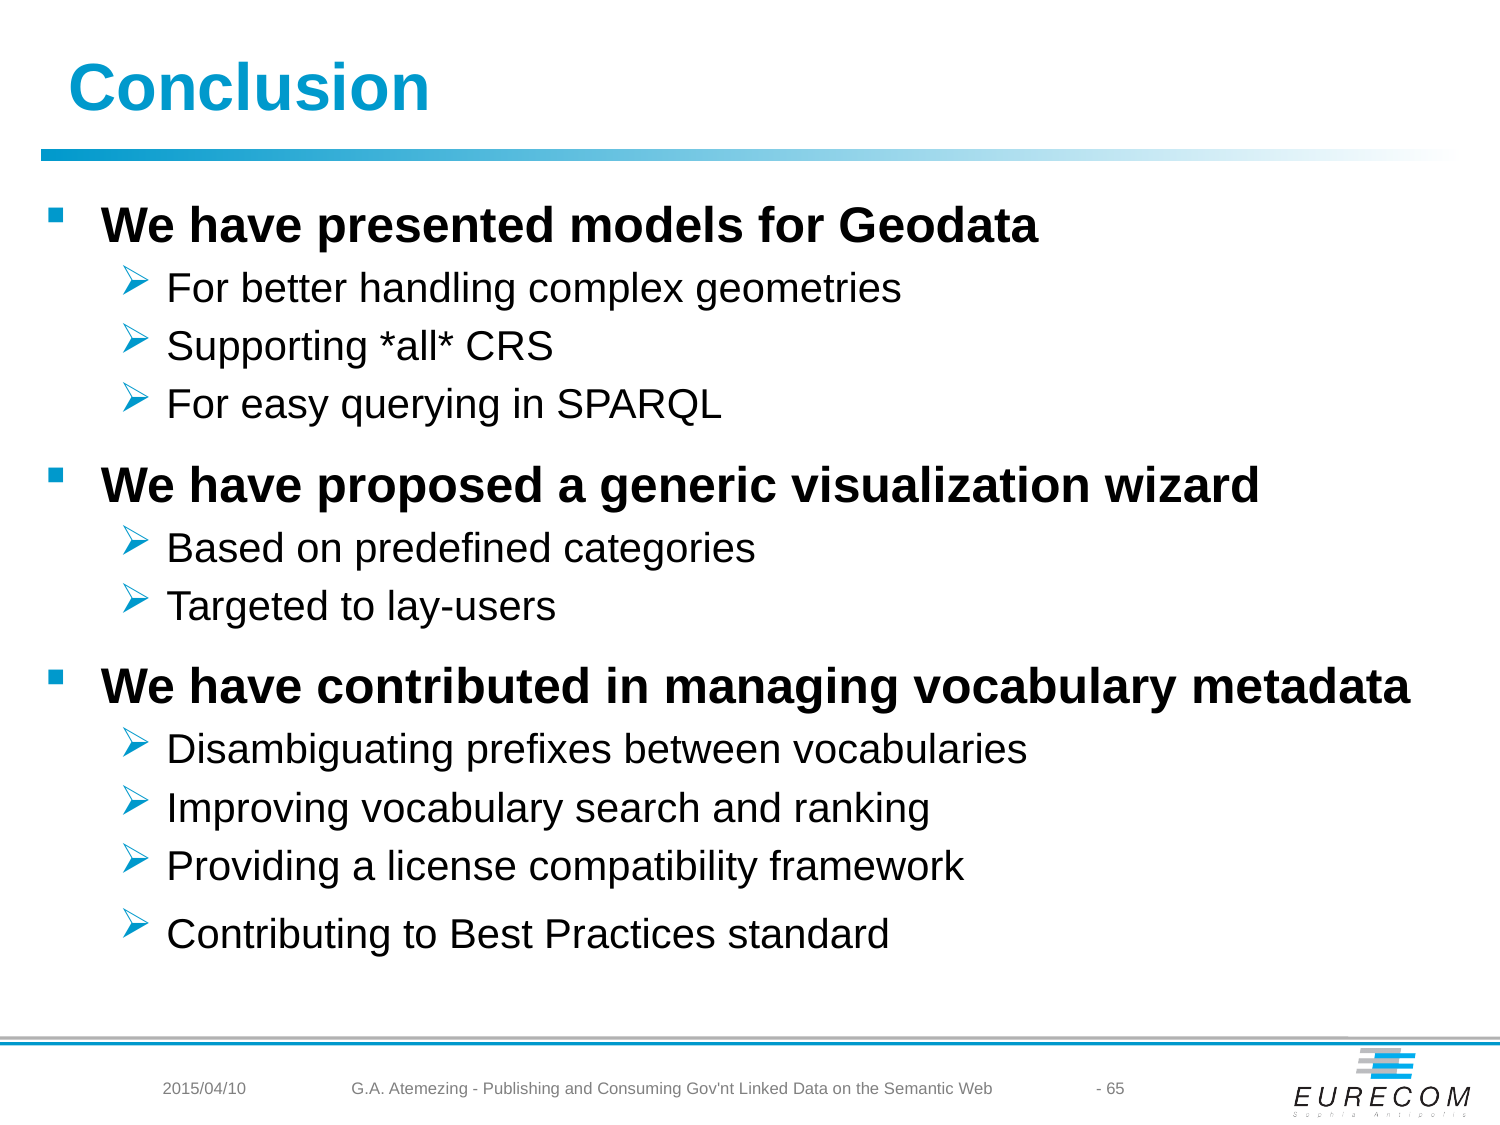

# Conclusion
We have presented models for Geodata
For better handling complex geometries
Supporting *all* CRS
For easy querying in SPARQL
We have proposed a generic visualization wizard
Based on predefined categories
Targeted to lay-users
We have contributed in managing vocabulary metadata
Disambiguating prefixes between vocabularies
Improving vocabulary search and ranking
Providing a license compatibility framework
Contributing to Best Practices standard

2015/04/10
G.A. Atemezing - Publishing and Consuming Gov'nt Linked Data on the Semantic Web
- 65